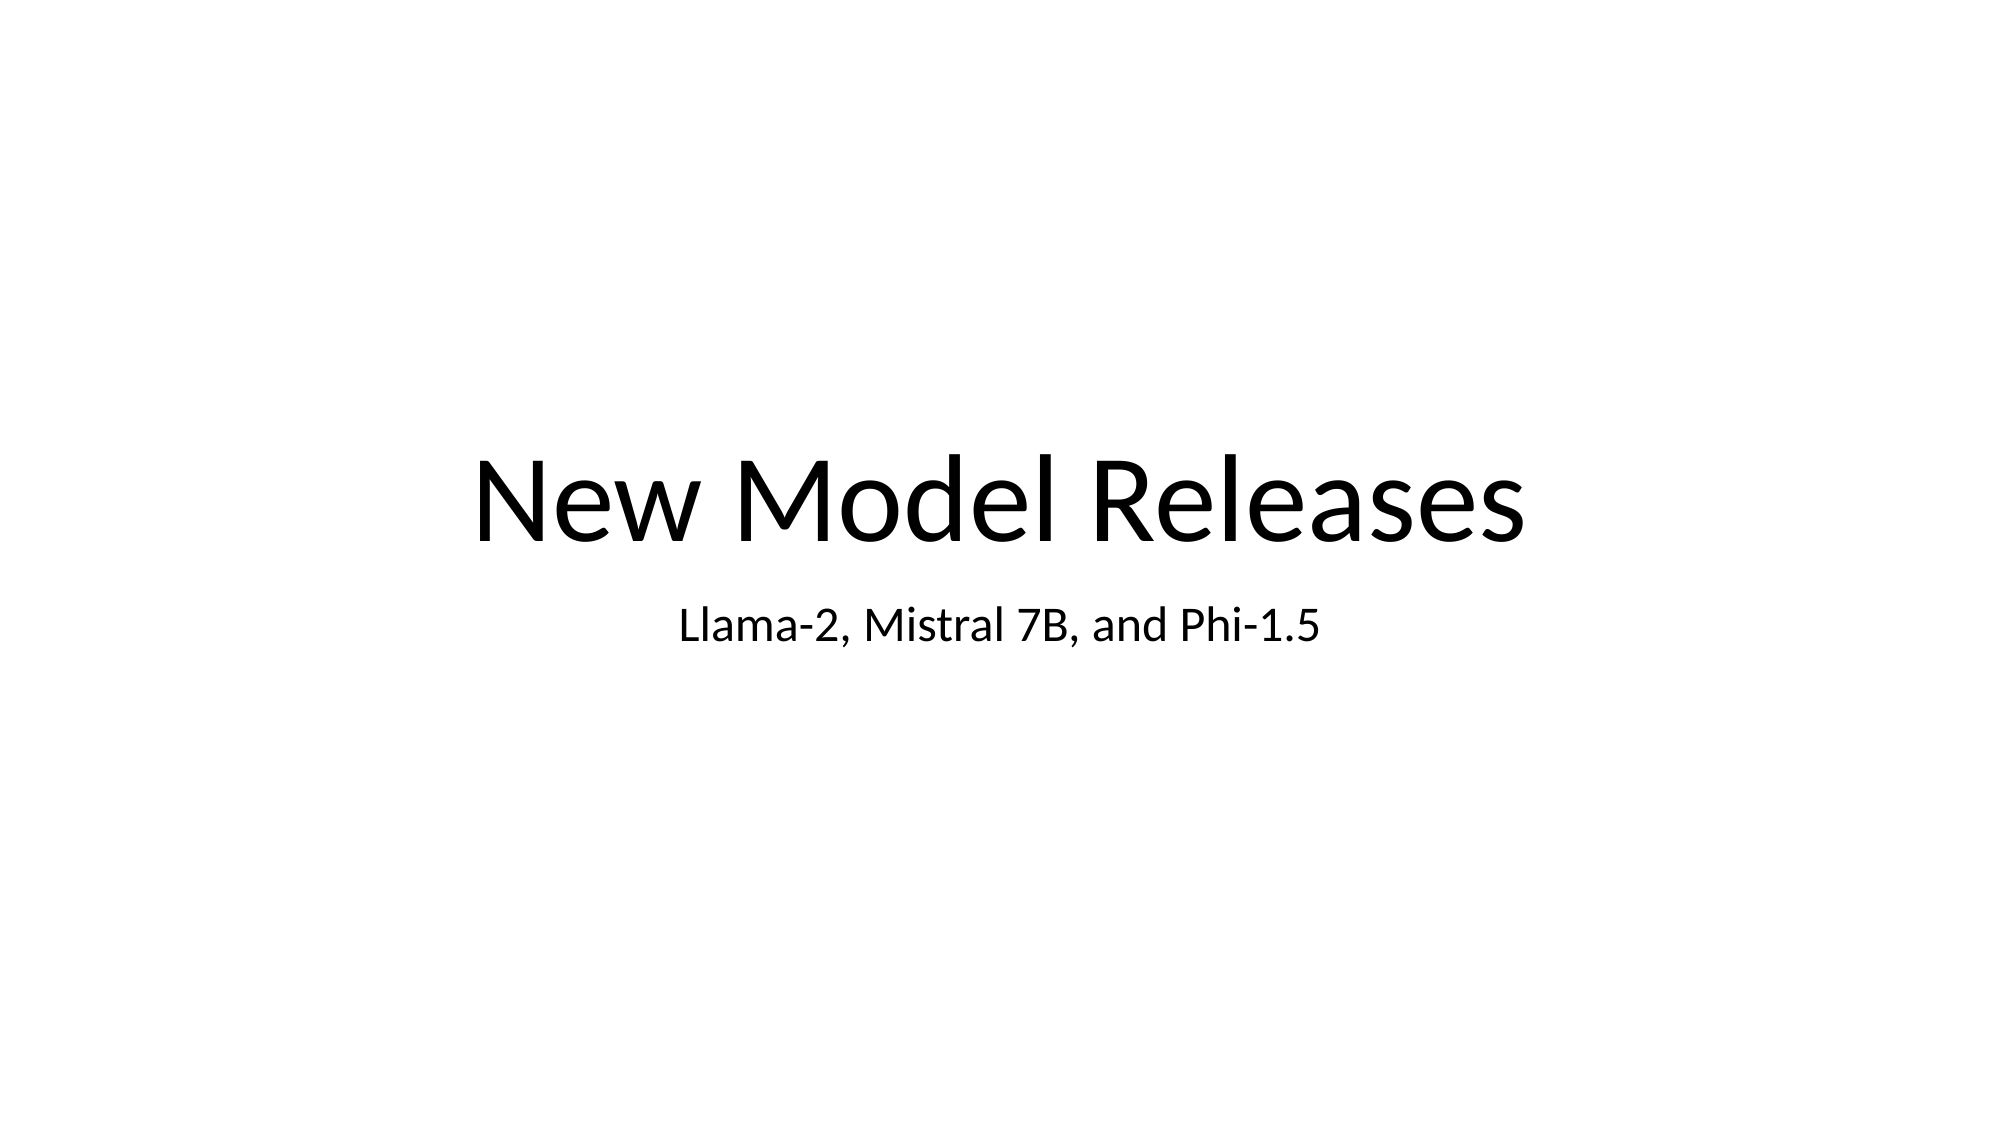

# New Model Releases
Llama-2, Mistral 7B, and Phi-1.5